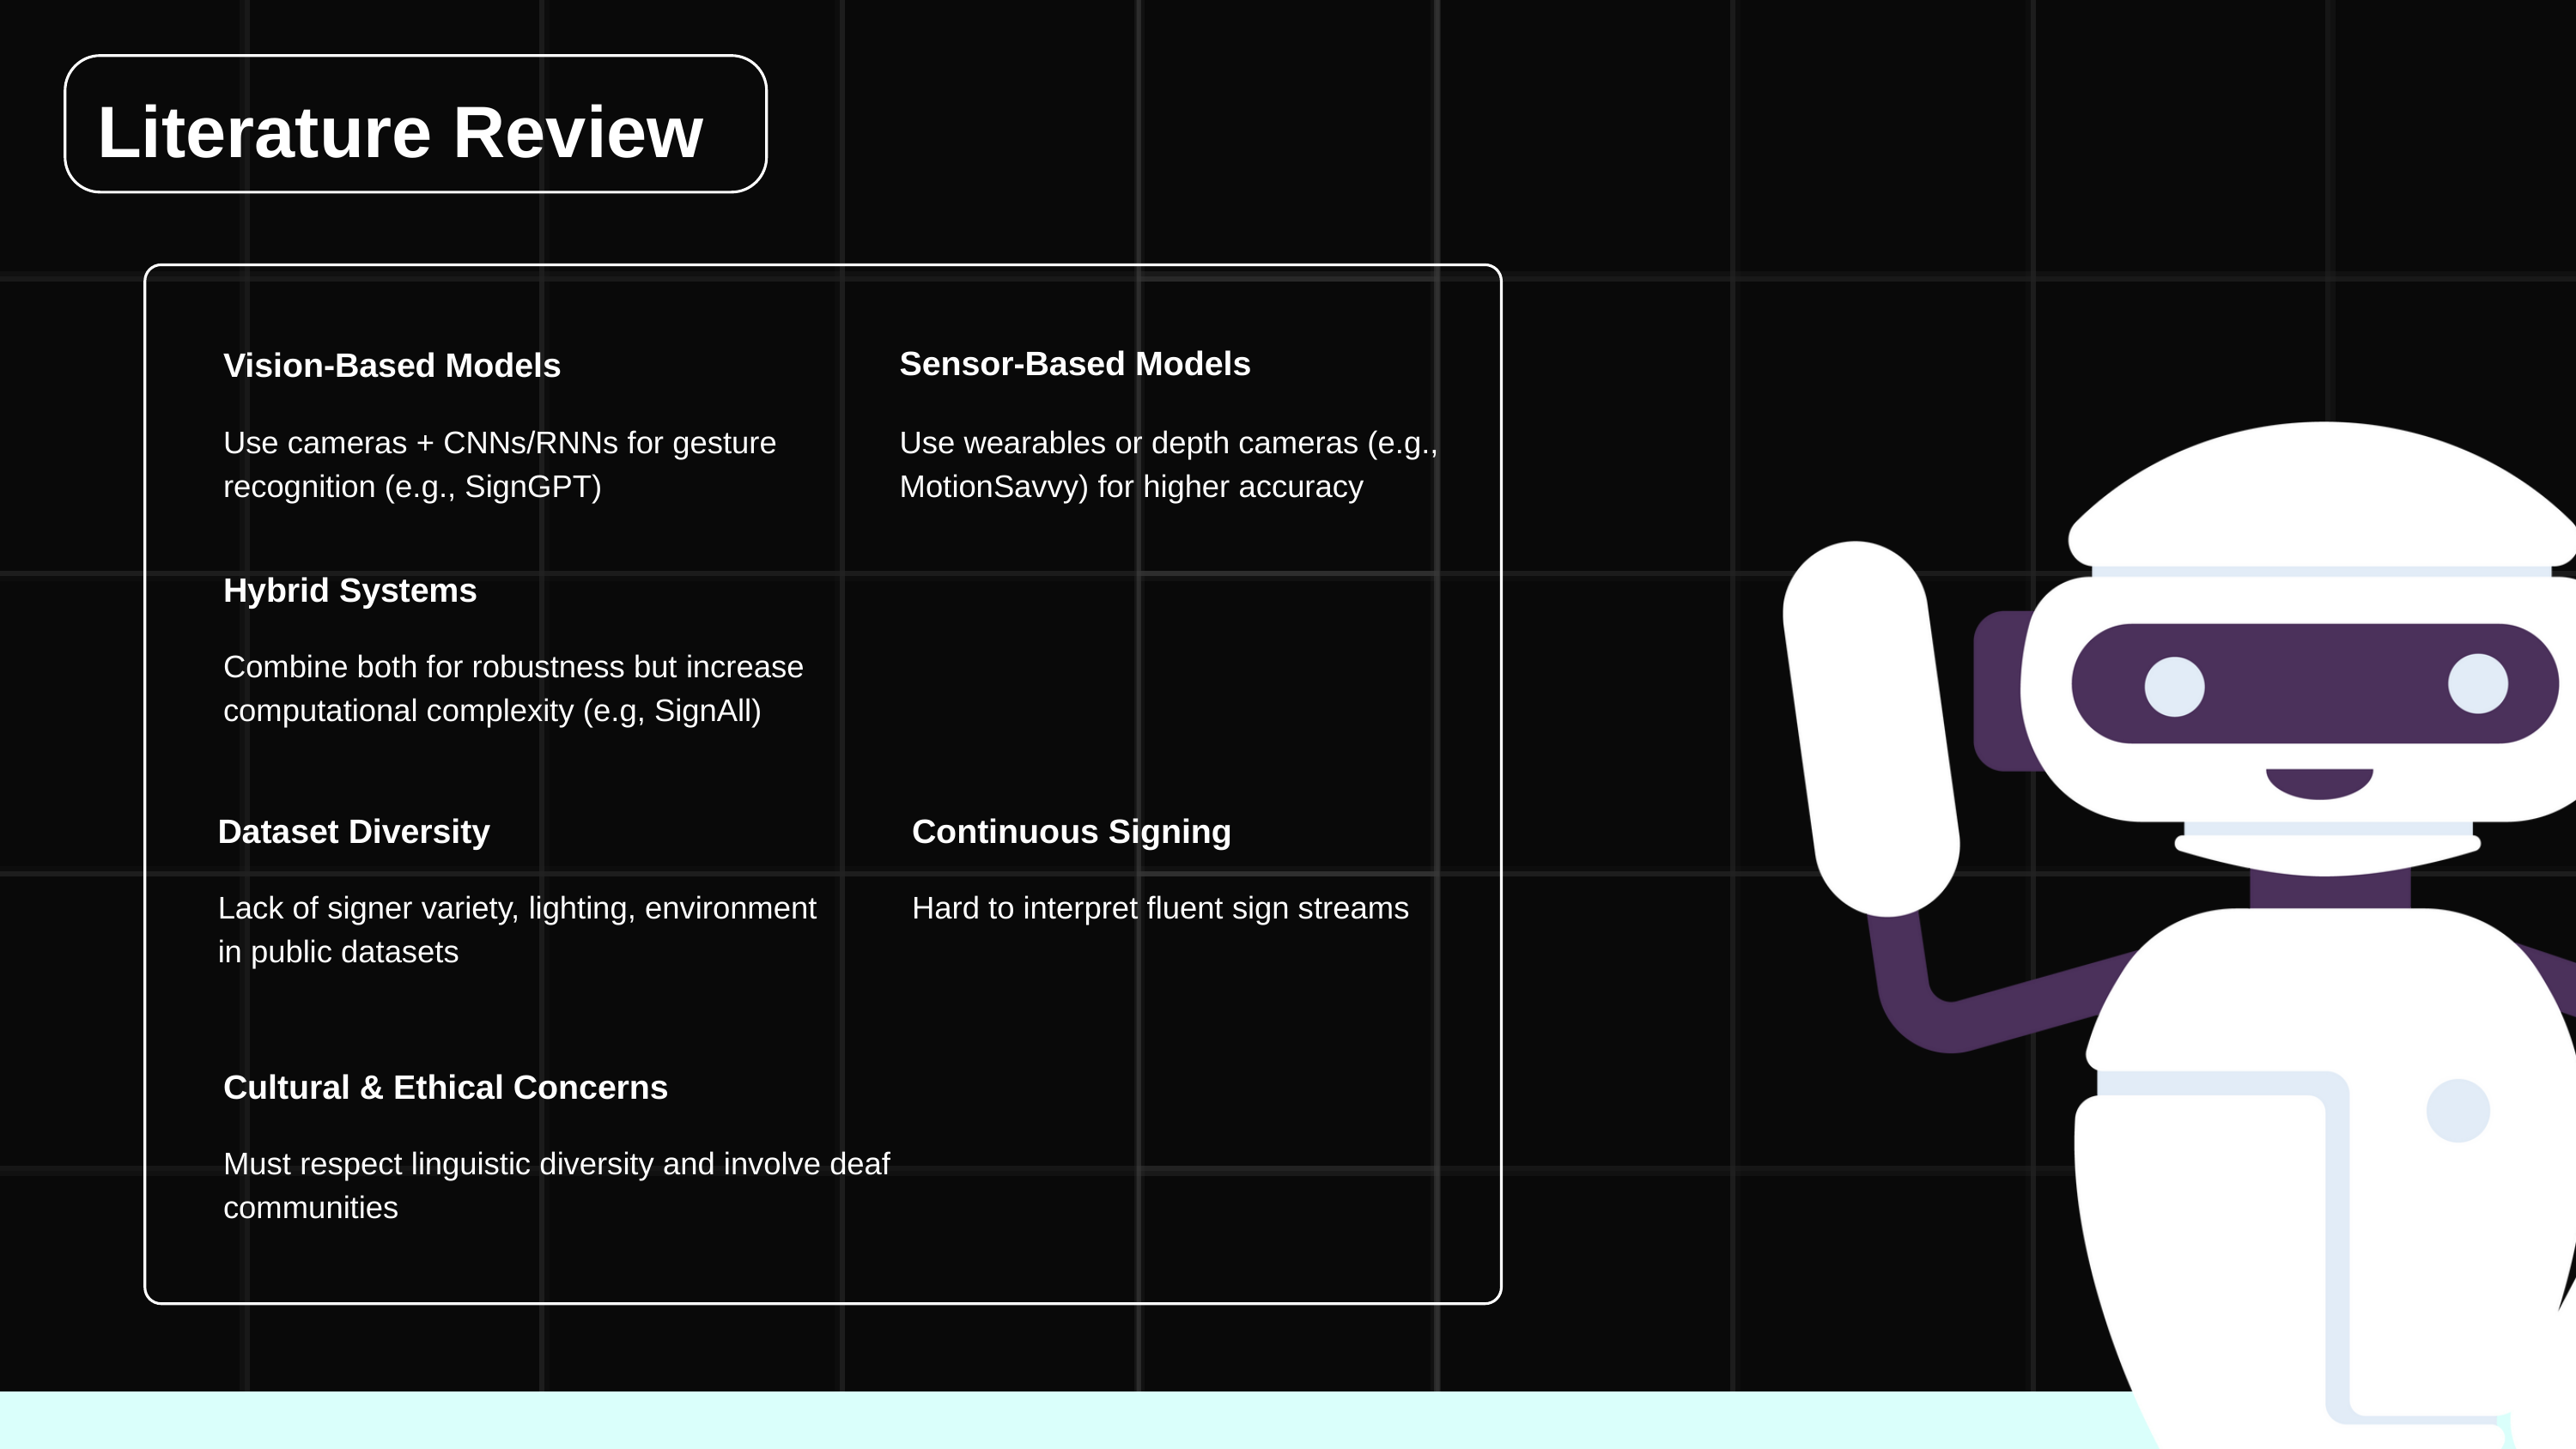

Literature Review

Sensor-Based Models
Use wearables or depth cameras (e.g., MotionSavvy) for higher accuracy
Vision-Based Models
Use cameras + CNNs/RNNs for gesture recognition (e.g., SignGPT)

Hybrid Systems
Combine both for robustness but increase computational complexity (e.g, SignAll)
Dataset Diversity
Lack of signer variety, lighting, environment in public datasets
Continuous Signing
Hard to interpret fluent sign streams
Cultural & Ethical Concerns
Must respect linguistic diversity and involve deaf communities